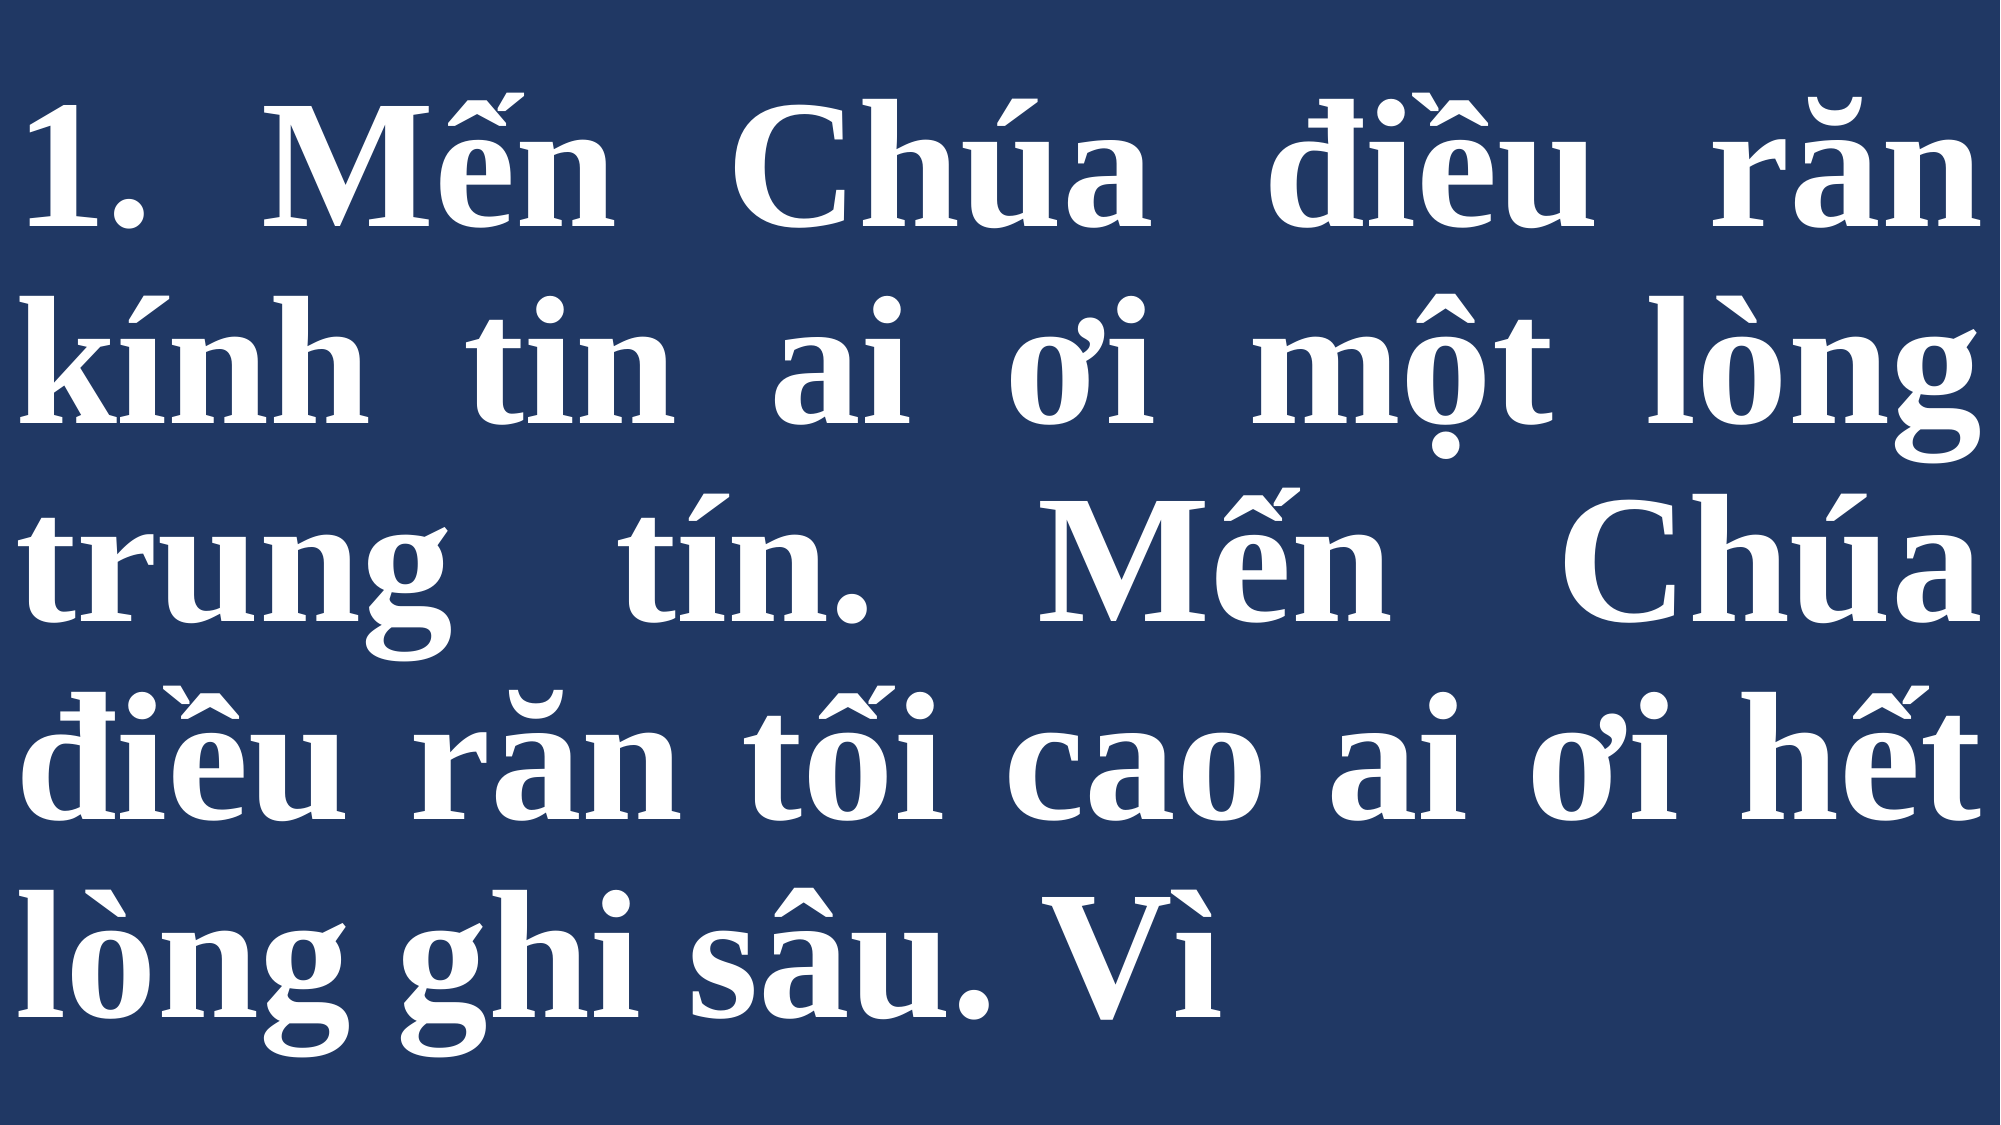

# 1. Mến Chúa điều răn kính tin ai ơi một lòng trung tín. Mến Chúa điều răn tối cao ai ơi hết lòng ghi sâu. Vì